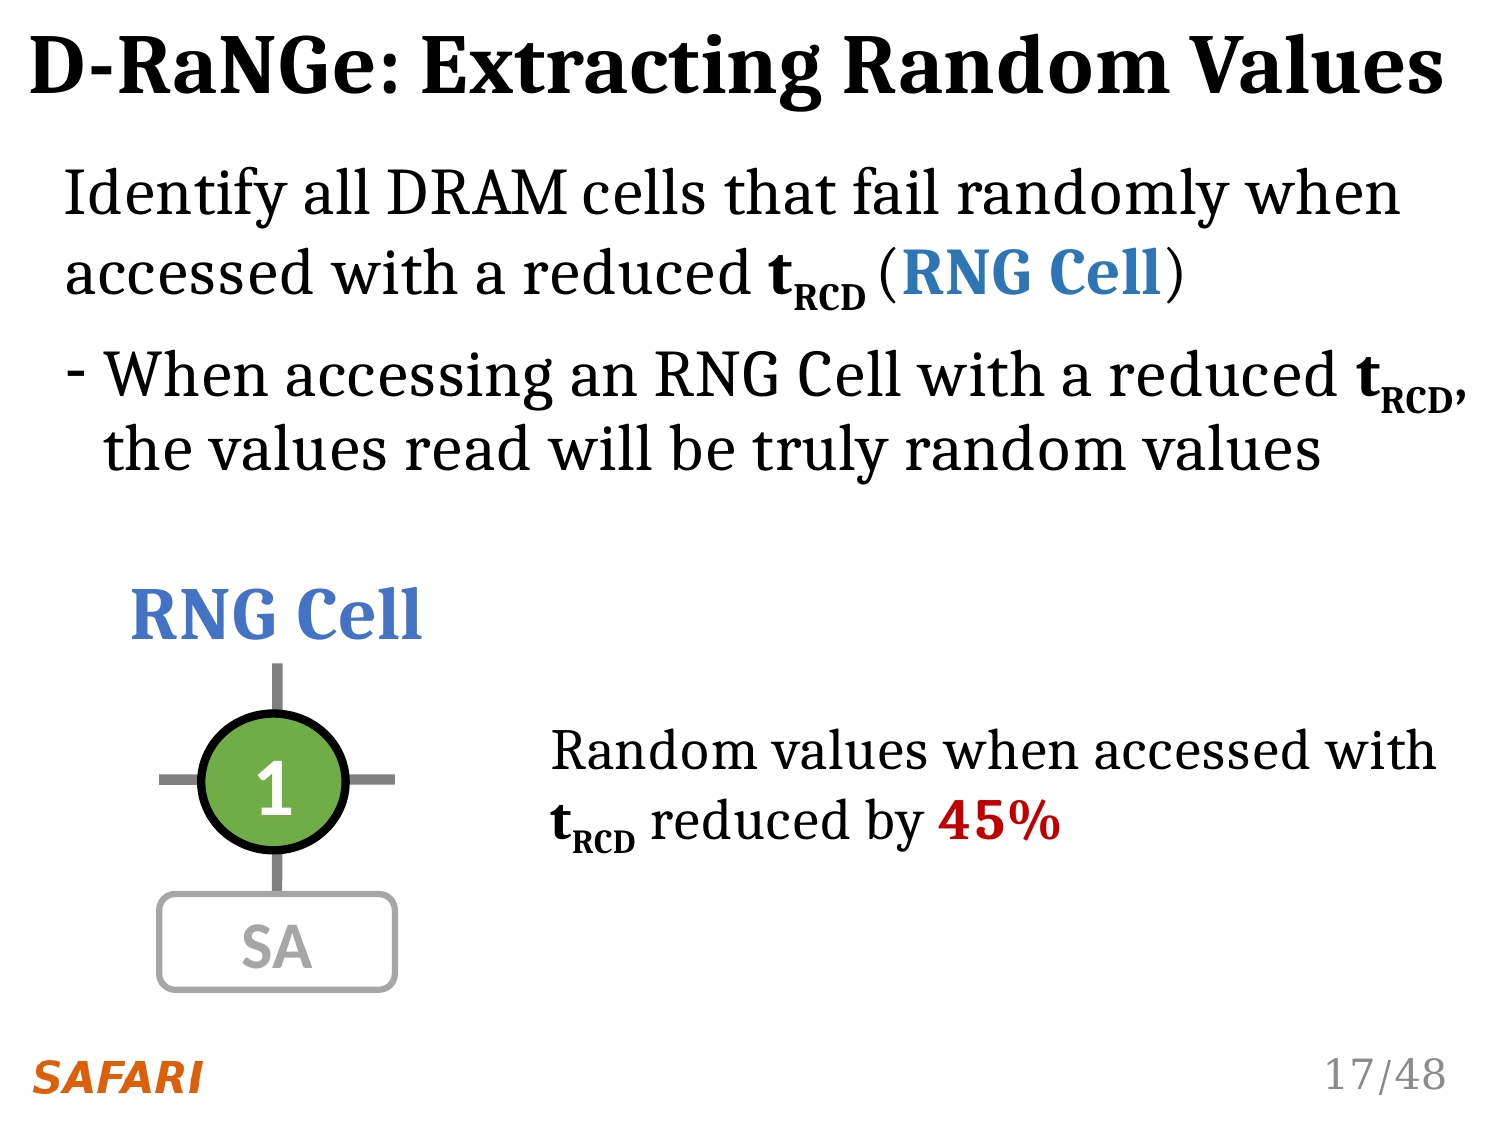

# D-RaNGe: Extracting Random Values
Identify all DRAM cells that fail randomly when accessed with a reduced tRCD (RNG Cell)
When accessing an RNG Cell with a reduced tRCD, the values read will be truly random values

RNG Cell
Random values when accessed with tRCD reduced by 45%
1

1  0010110100110011101000110101
SA
1  0  1  0  1  0  0  1  0  0